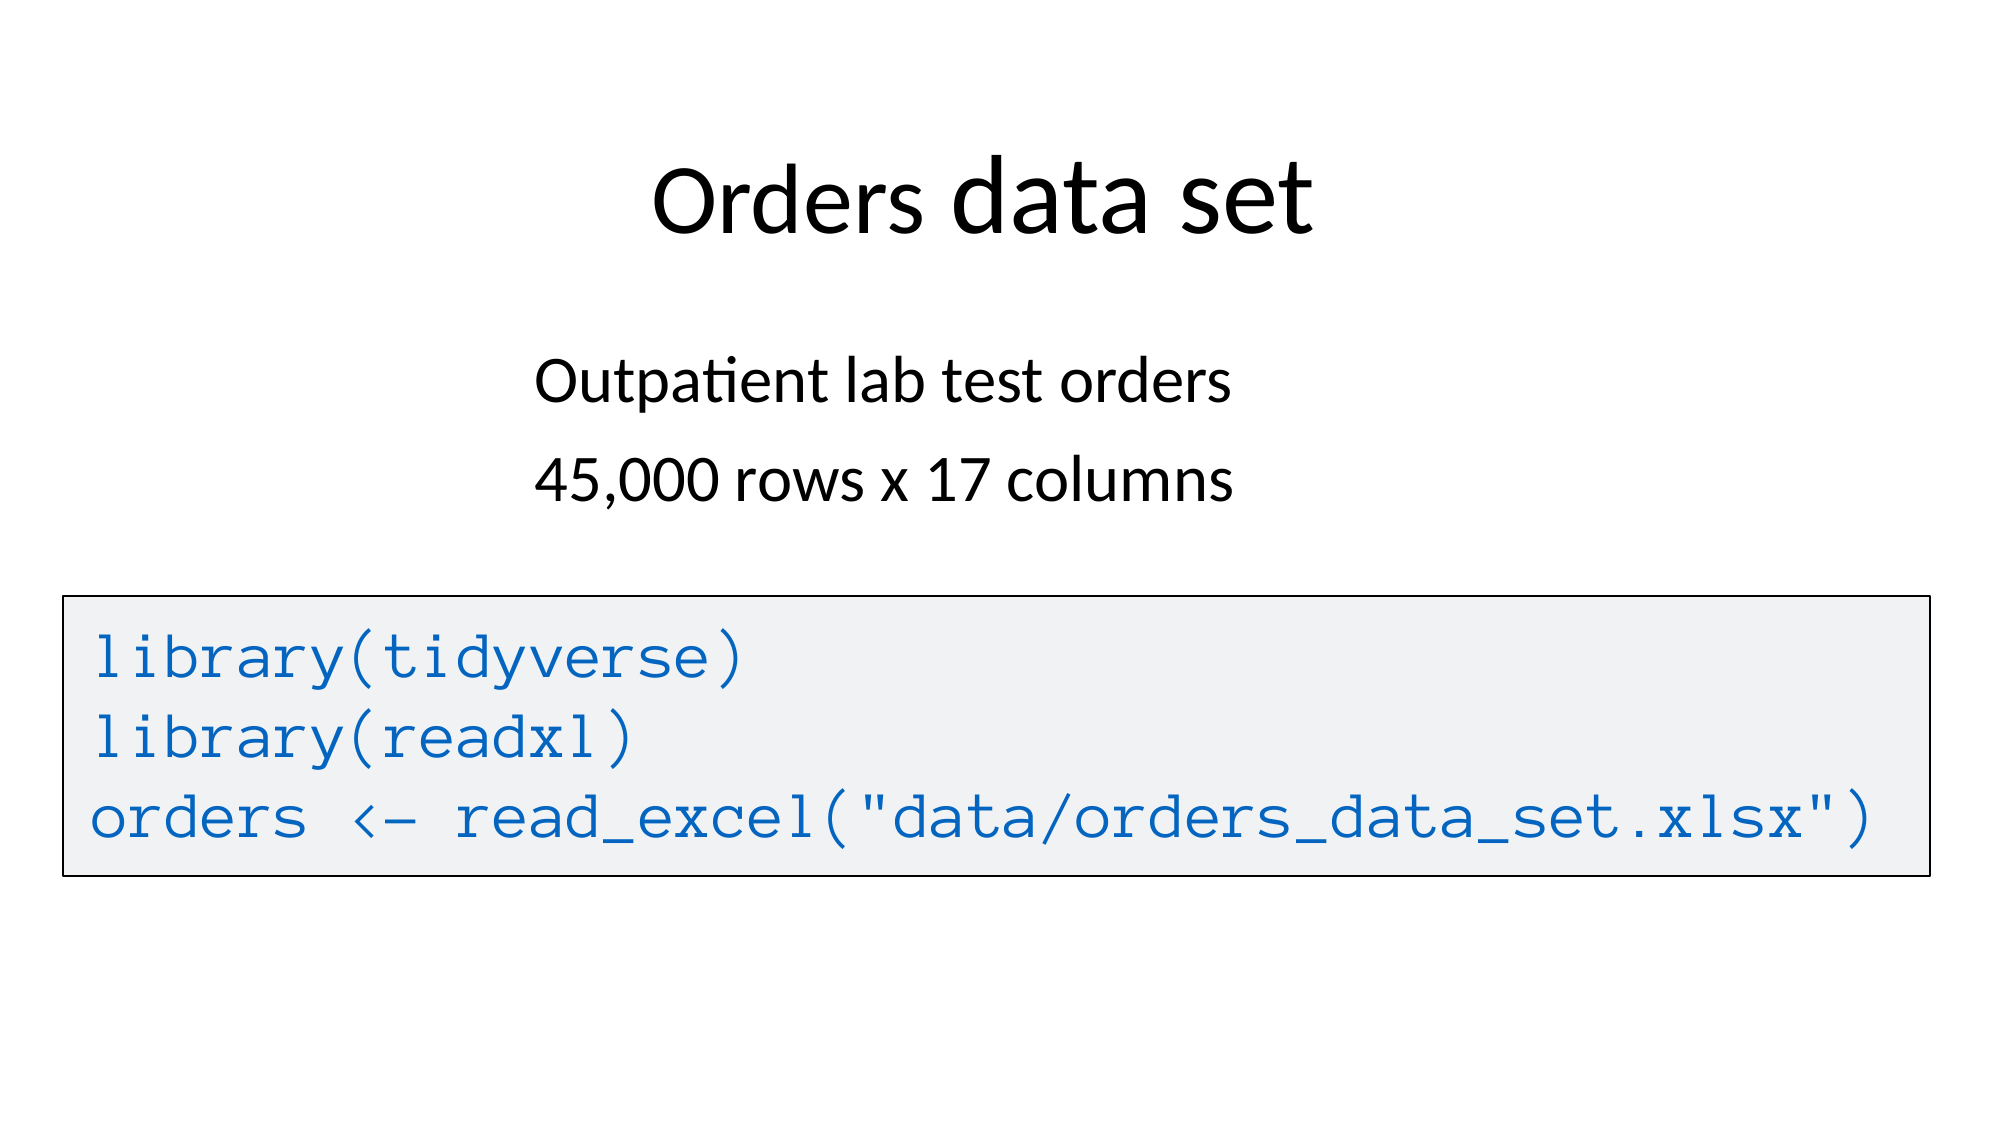

# Orders data set
Outpatient lab test orders
45,000 rows x 17 columns

library(tidyverse)
library(readxl)
orders <- read_excel("data/orders_data_set.xlsx")